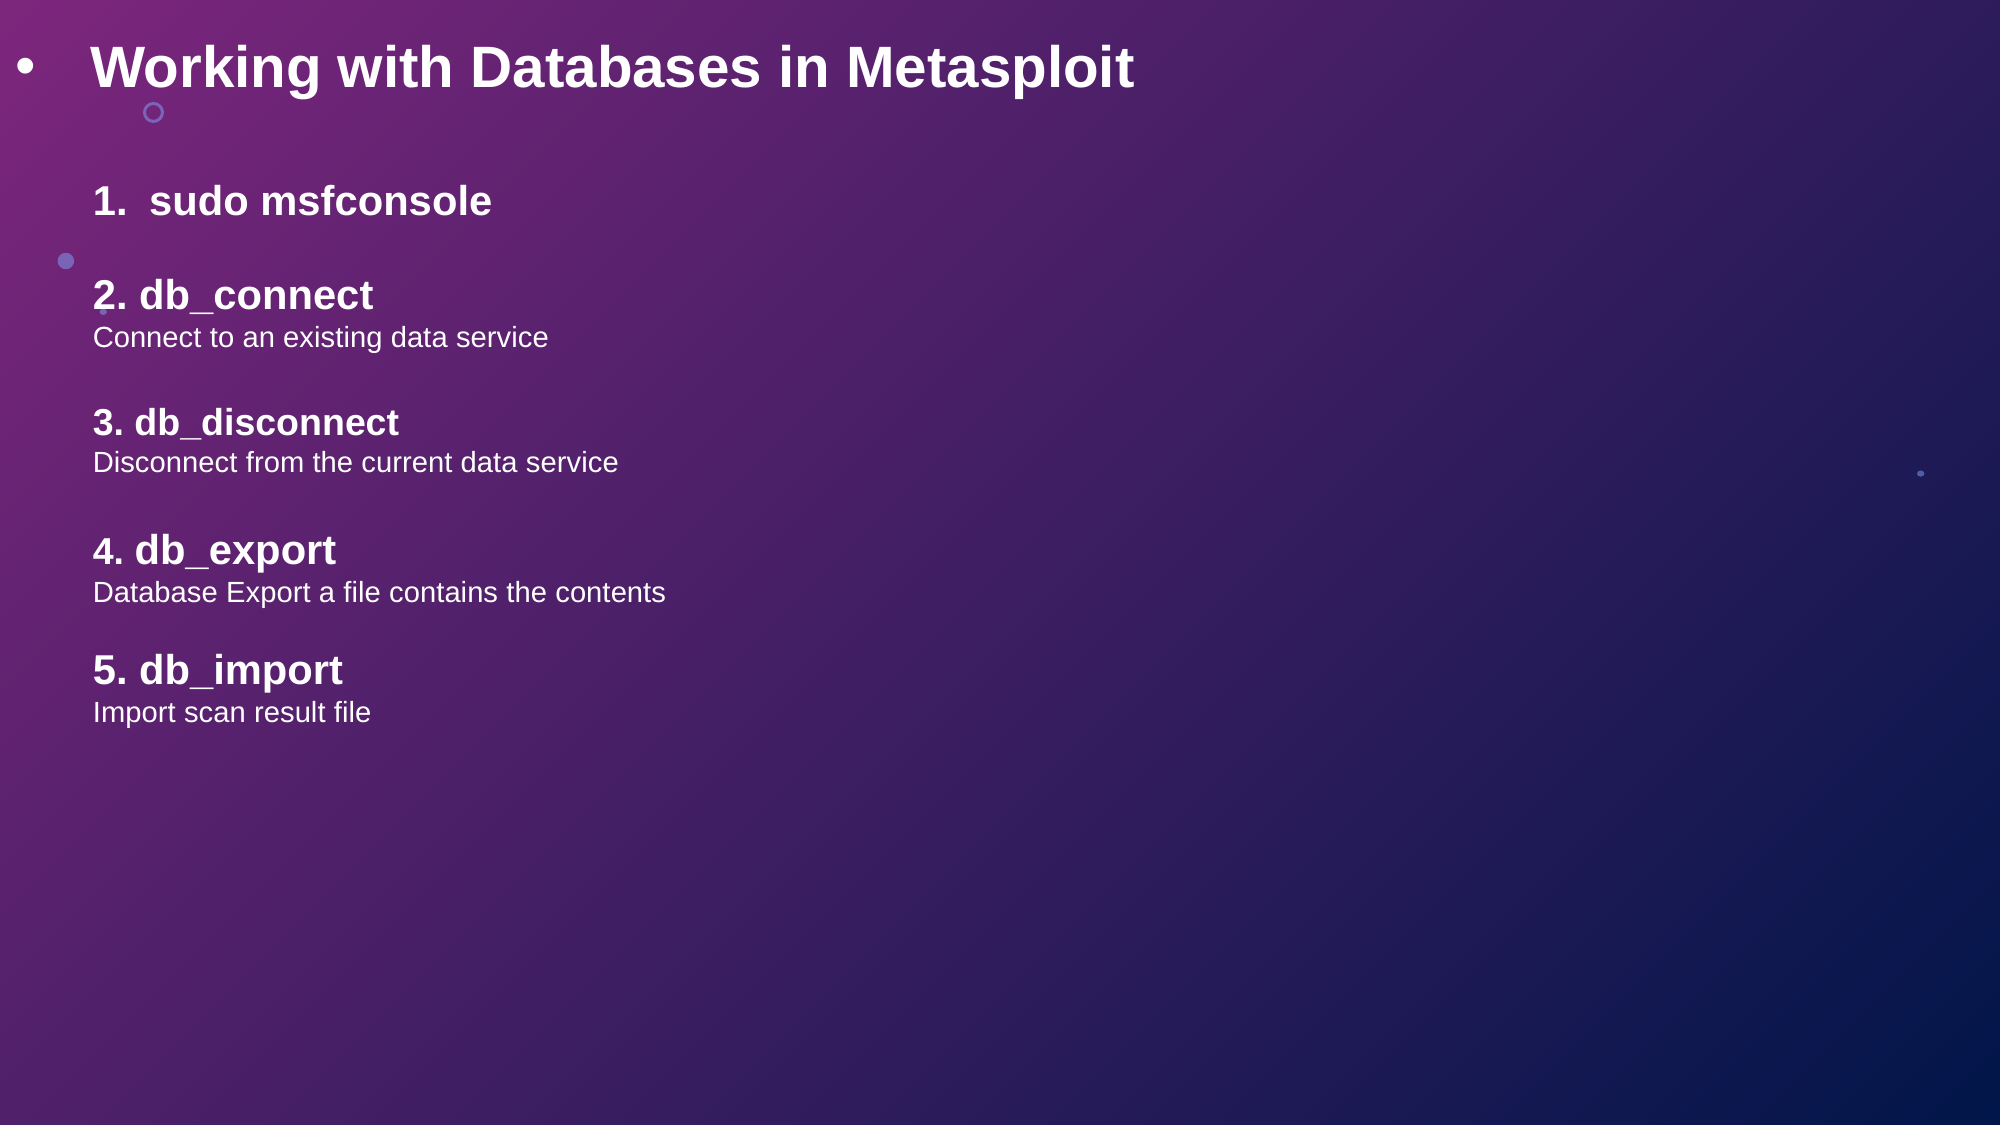

# Working with Databases in Metasploit
sudo msfconsole

2. db_connect
Connect to an existing data service

3. db_disconnect
Disconnect from the current data service

4. db_export
Database Export a file contains the contents

5. db_import
Import scan result file